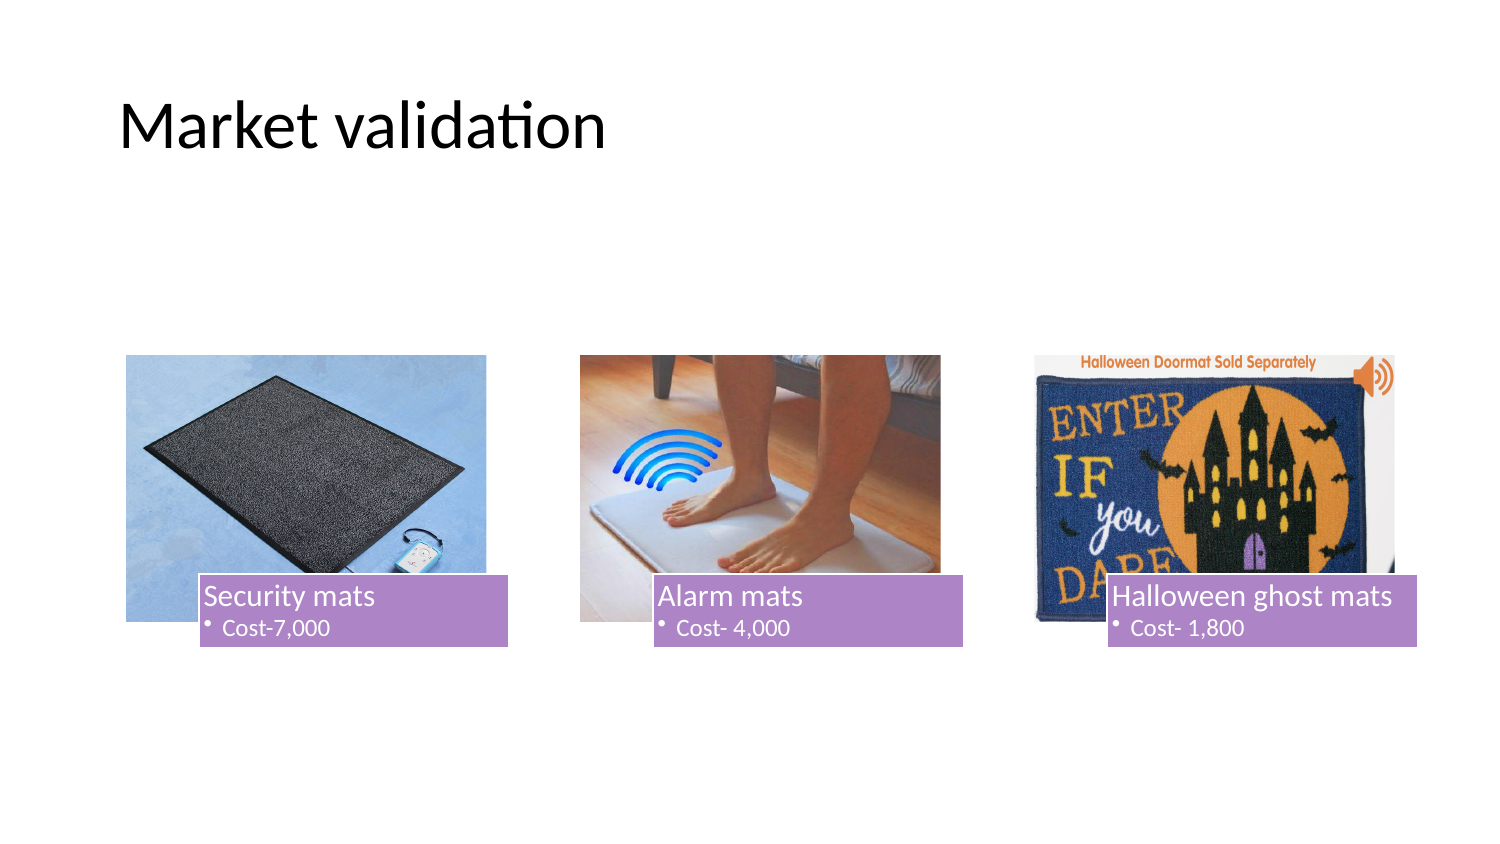

# Market validation
Security mats
Cost-7,000
Alarm mats
Cost- 4,000
Halloween ghost mats
Cost- 1,800